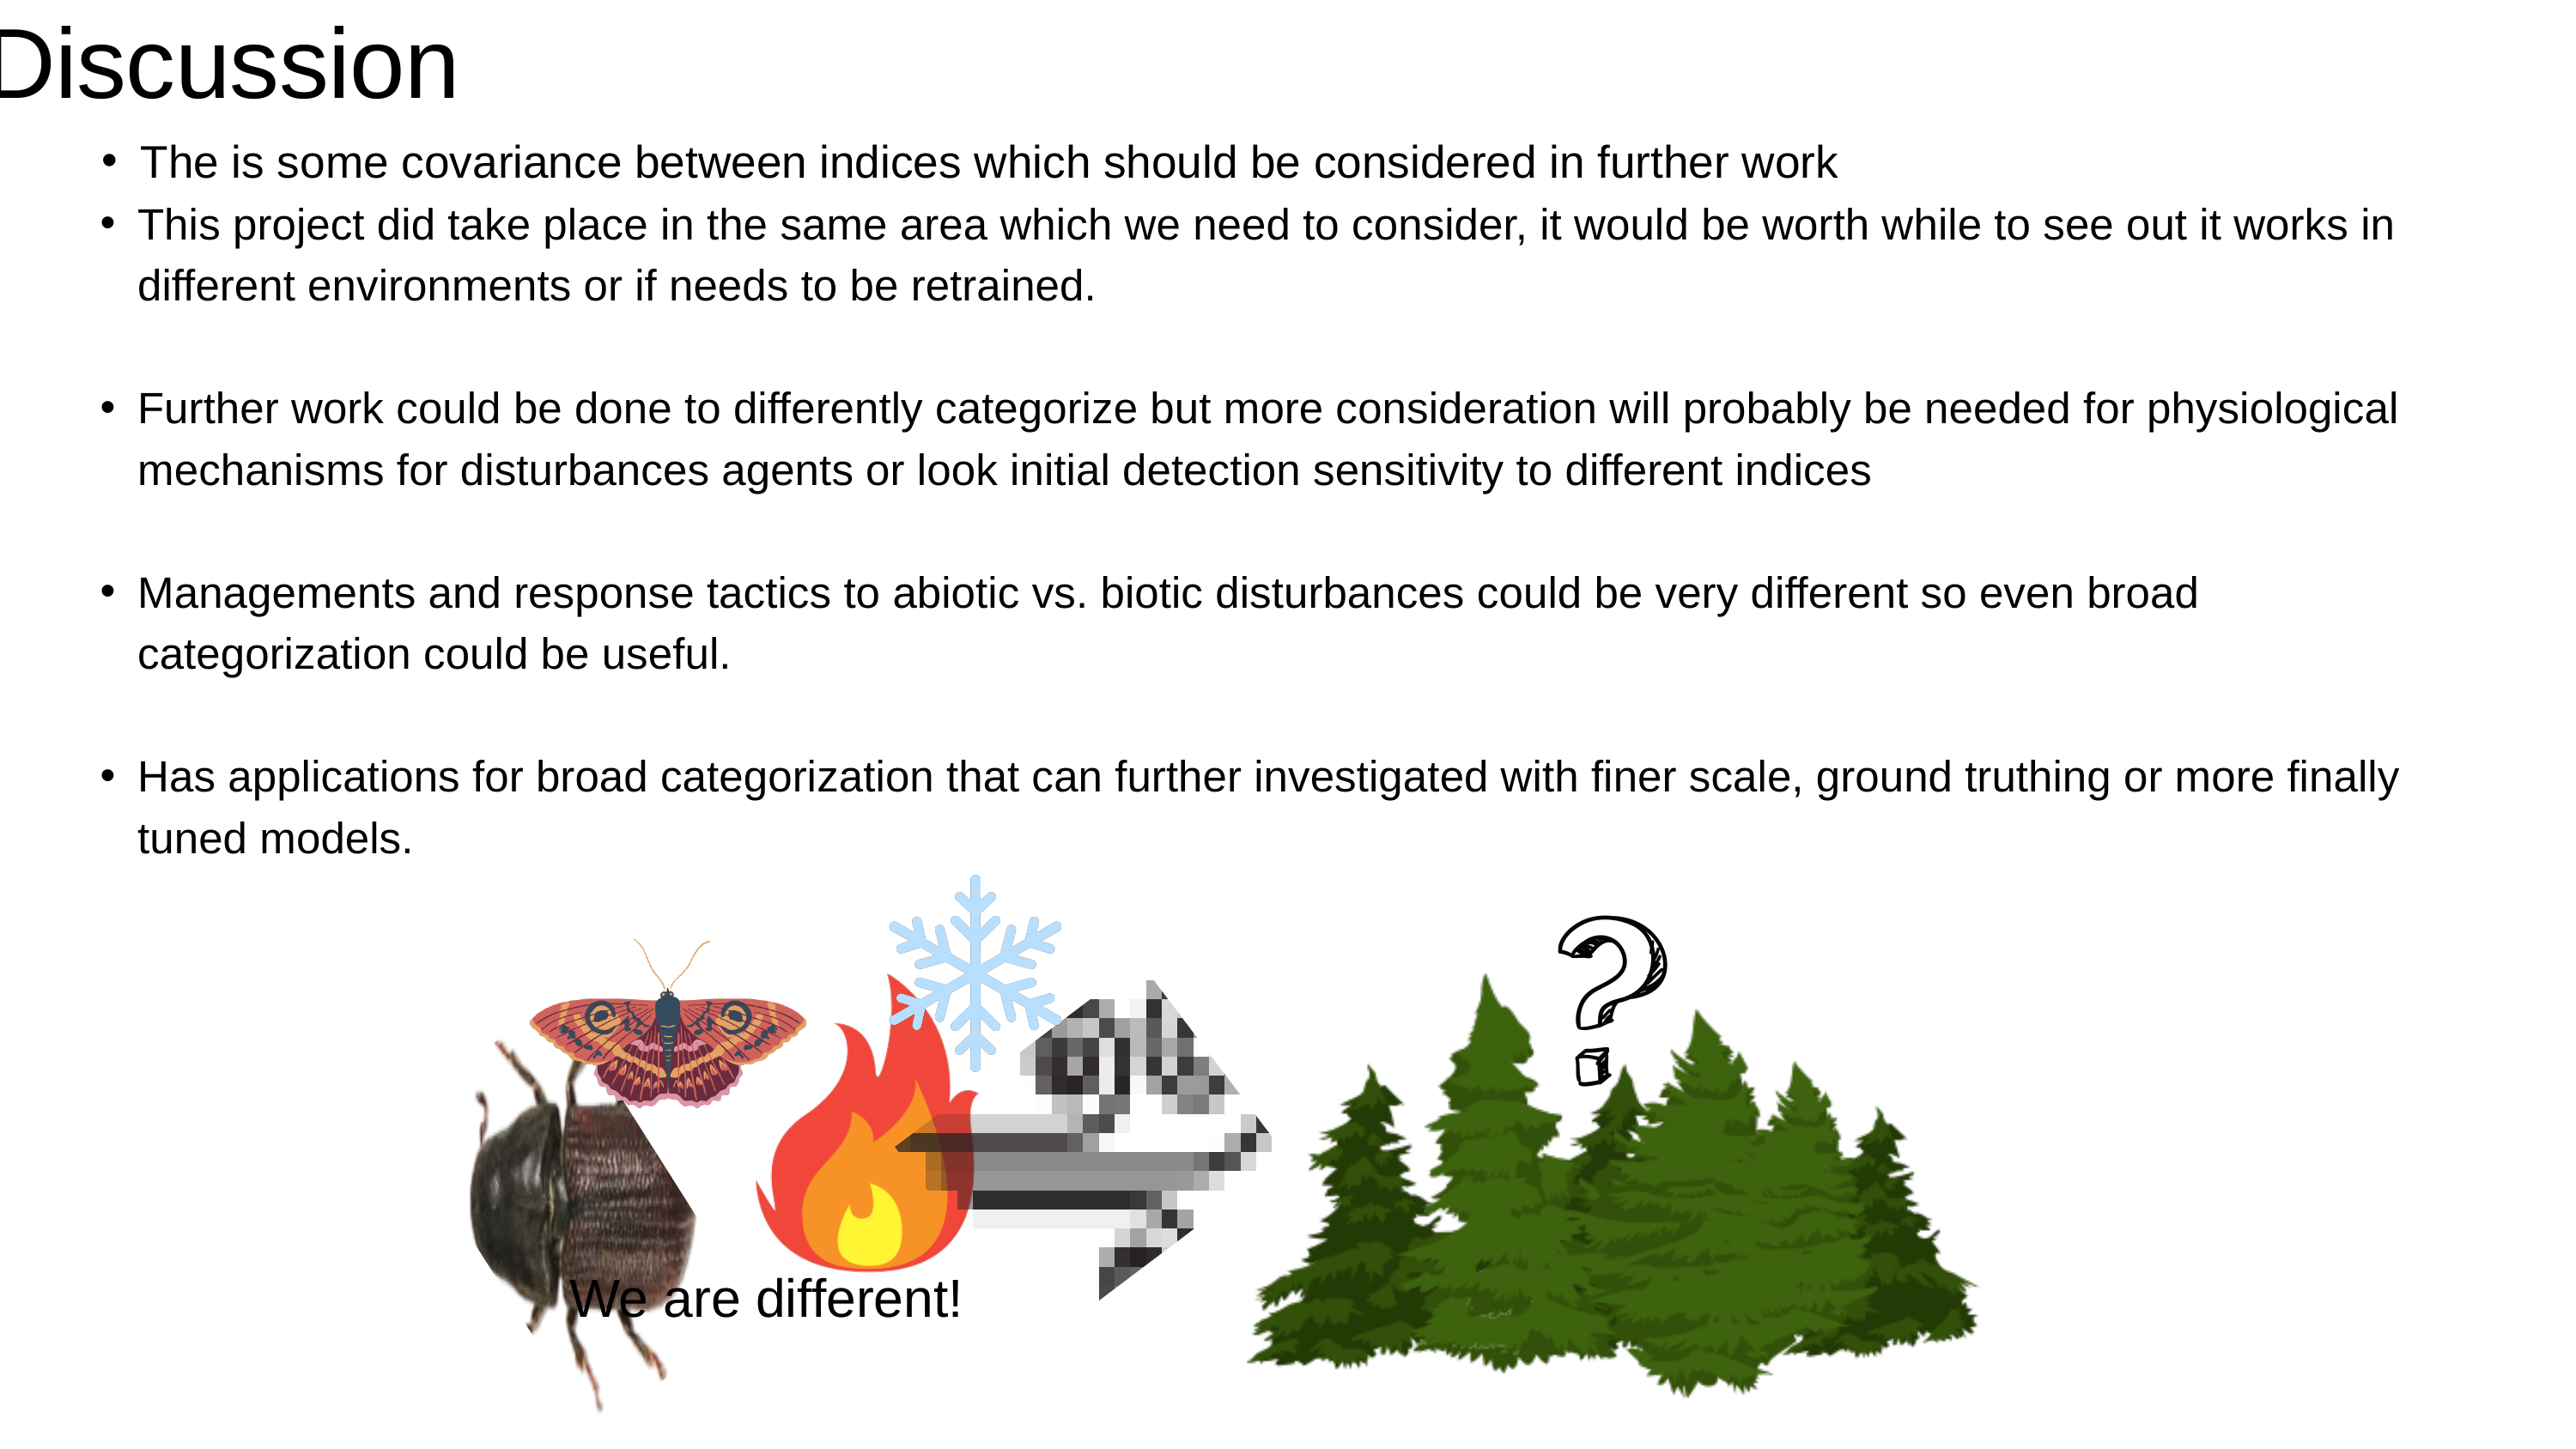

Discussion
The is some covariance between indices which should be considered in further work
This project did take place in the same area which we need to consider, it would be worth while to see out it works in different environments or if needs to be retrained.

Further work could be done to differently categorize but more consideration will probably be needed for physiological mechanisms for disturbances agents or look initial detection sensitivity to different indices

Managements and response tactics to abiotic vs. biotic disturbances could be very different so even broad categorization could be useful.

Has applications for broad categorization that can further investigated with finer scale, ground truthing or more finally tuned models.

We are different!